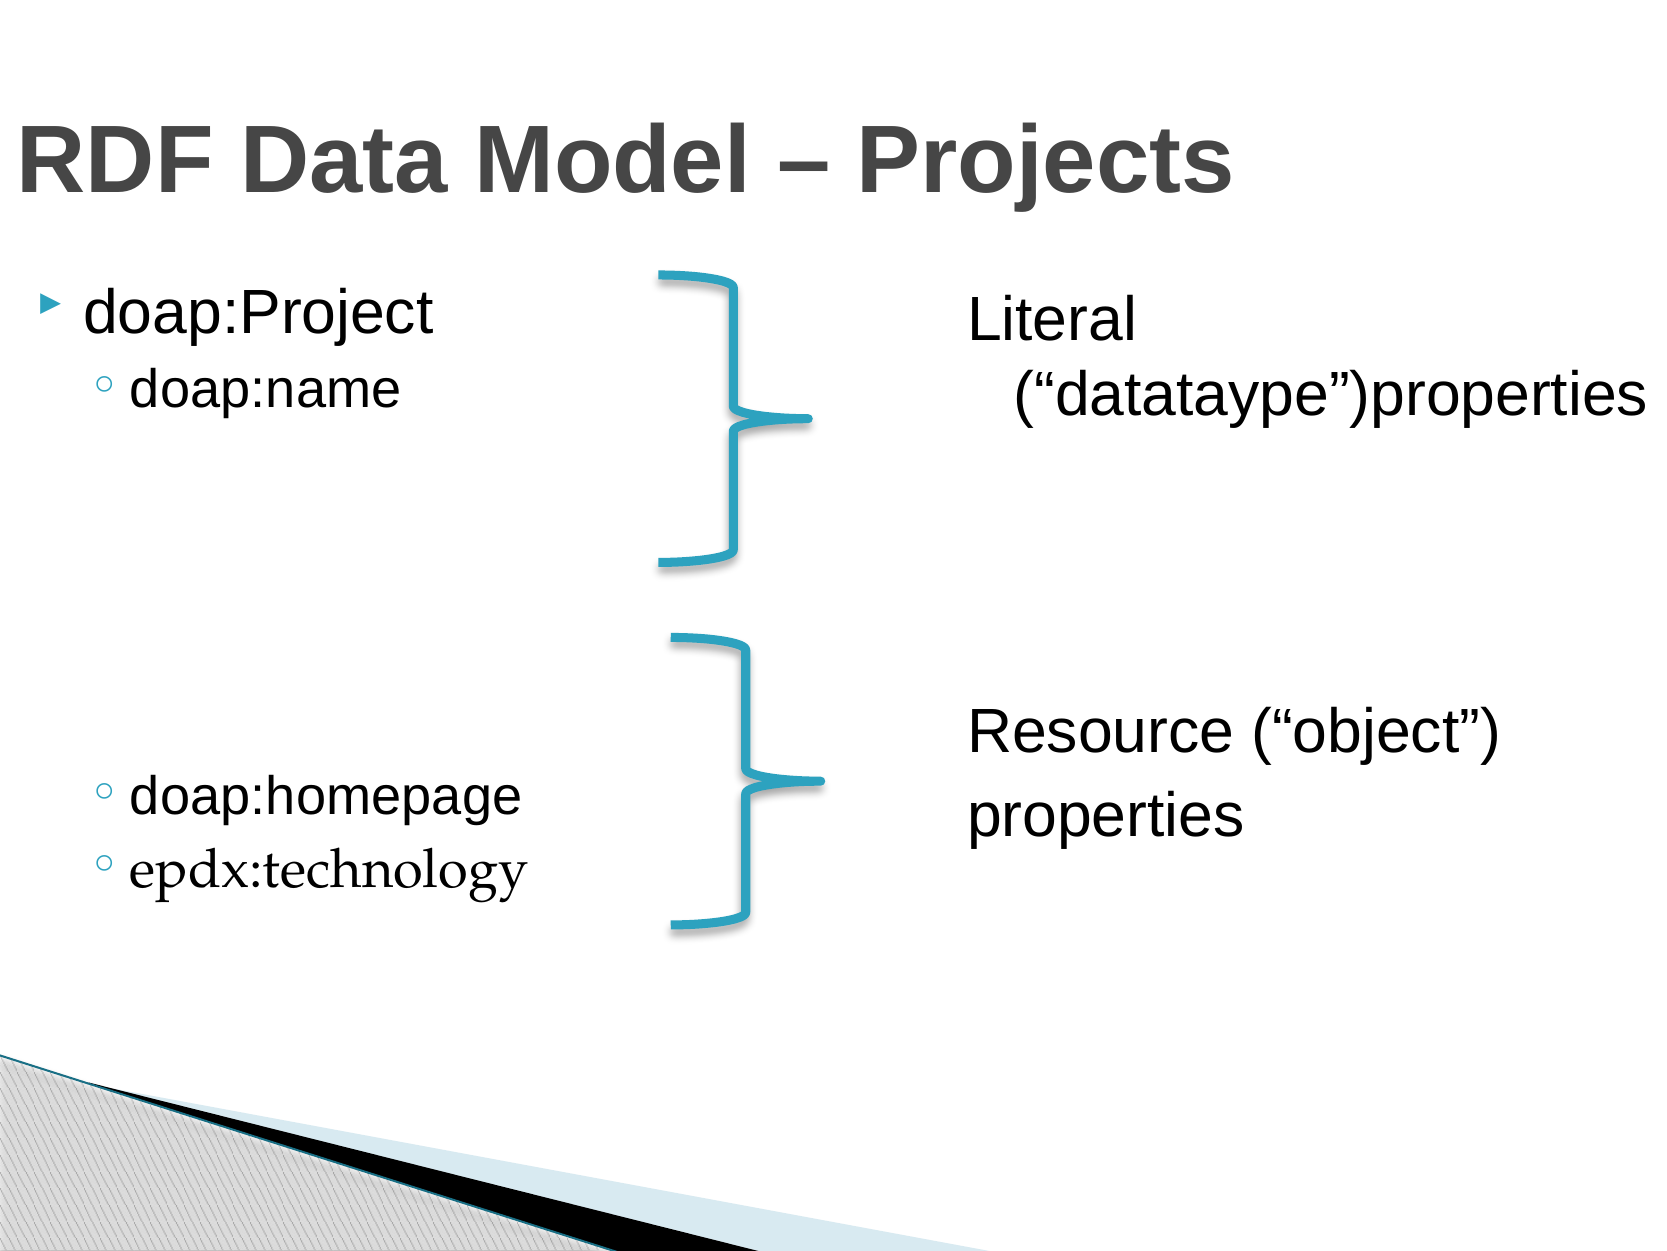

RDF Data Model – Projects
doap:Project
doap:name

doap:homepage
epdx:technology

Literal (“datataype”)properties

Resource (“object”)
properties